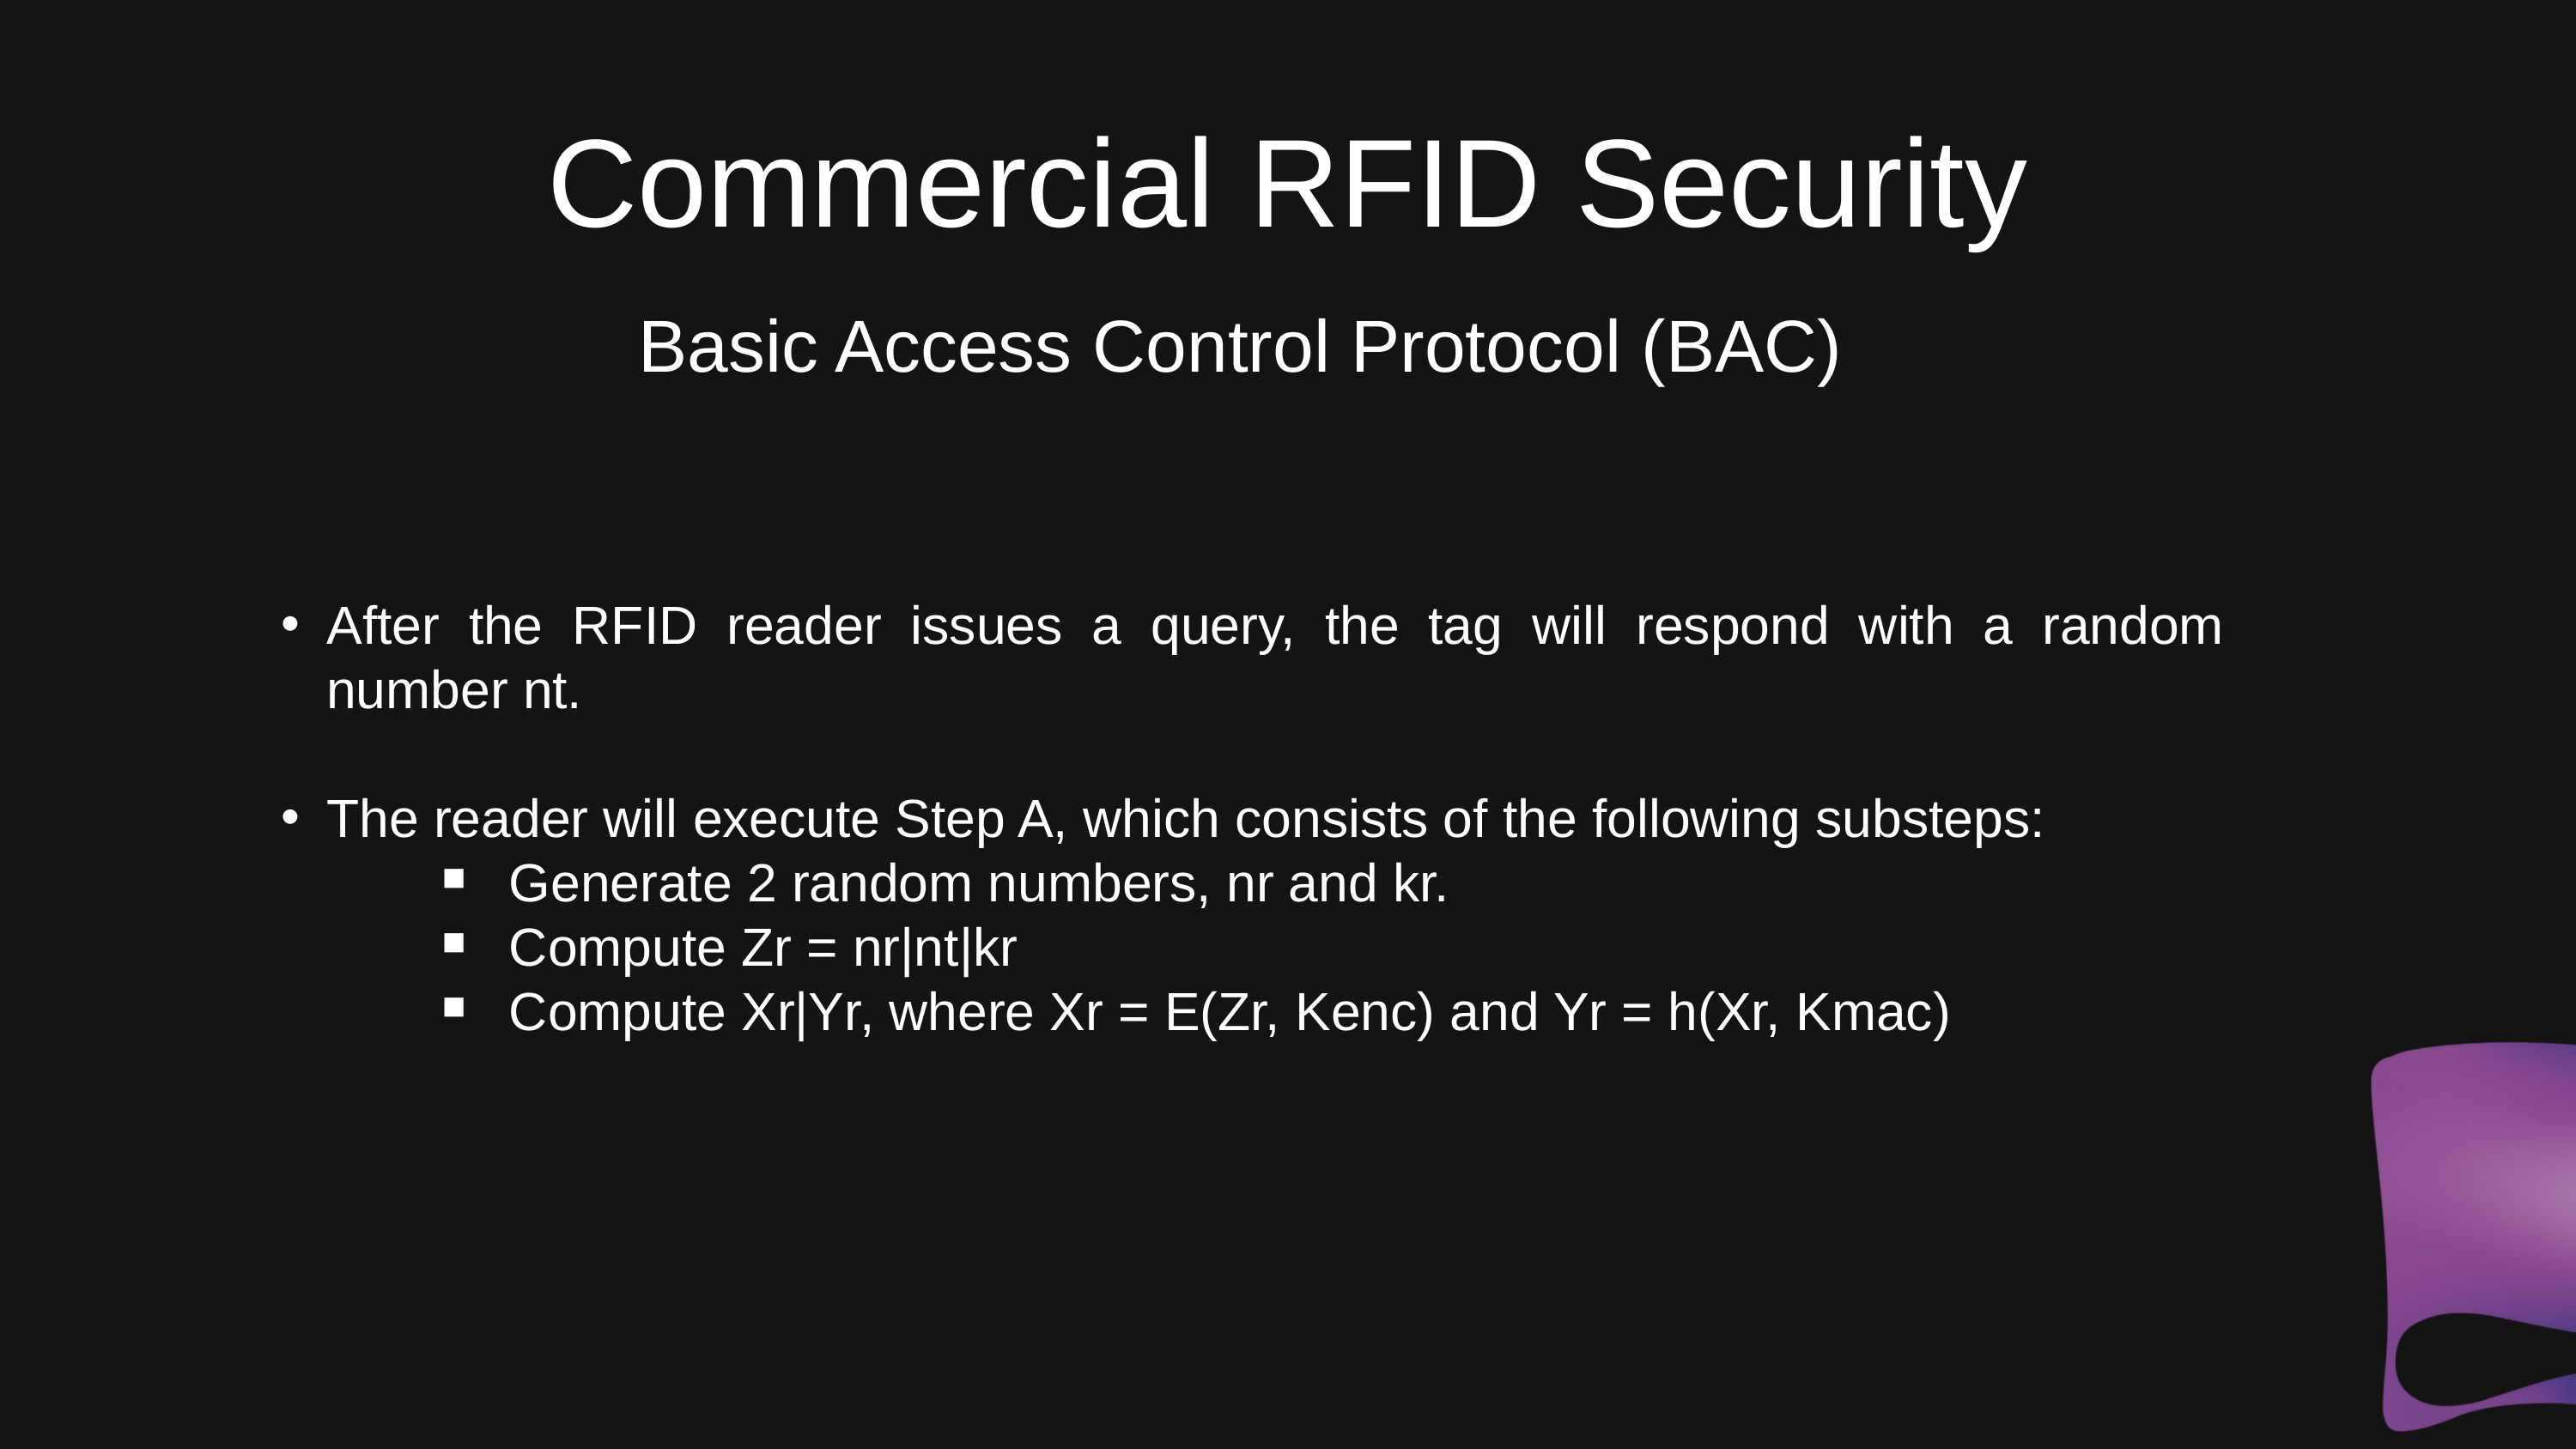

Commercial RFID Security
 Basic Access Control Protocol (BAC)
After the RFID reader issues a query, the tag will respond with a random number nt.

The reader will execute Step A, which consists of the following substeps:
Generate 2 random numbers, nr and kr.
Compute Zr = nr|nt|kr
Compute Xr|Yr, where Xr = E(Zr, Kenc) and Yr = h(Xr, Kmac)